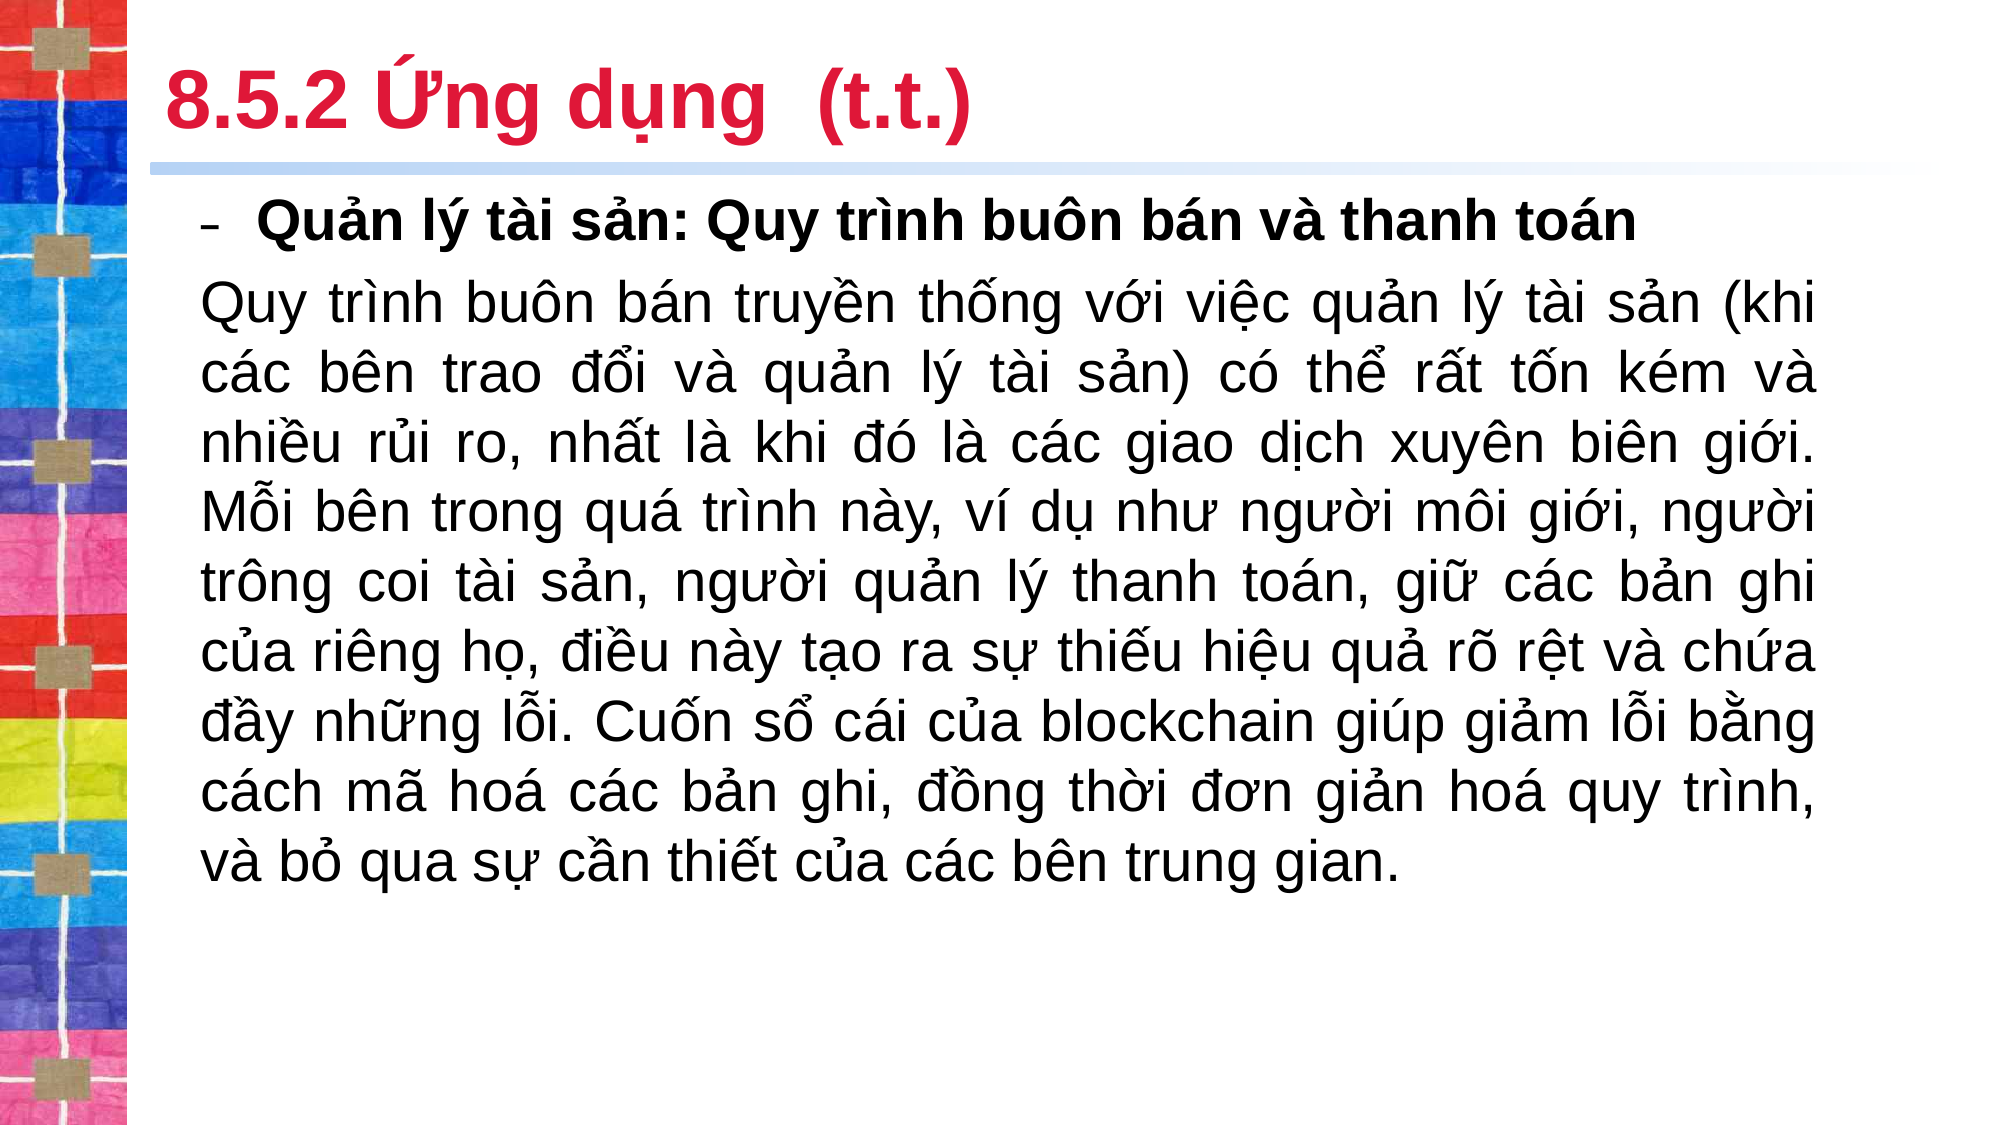

# 8.5.2 Ứng dụng  (t.t.)
Quản lý tài sản: Quy trình buôn bán và thanh toán
Quy trình buôn bán truyền thống với việc quản lý tài sản (khi các bên trao đổi và quản lý tài sản) có thể rất tốn kém và nhiều rủi ro, nhất là khi đó là các giao dịch xuyên biên giới. Mỗi bên trong quá trình này, ví dụ như người môi giới, người trông coi tài sản, người quản lý thanh toán, giữ các bản ghi của riêng họ, điều này tạo ra sự thiếu hiệu quả rõ rệt và chứa đầy những lỗi. Cuốn sổ cái của blockchain giúp giảm lỗi bằng cách mã hoá các bản ghi, đồng thời đơn giản hoá quy trình, và bỏ qua sự cần thiết của các bên trung gian.